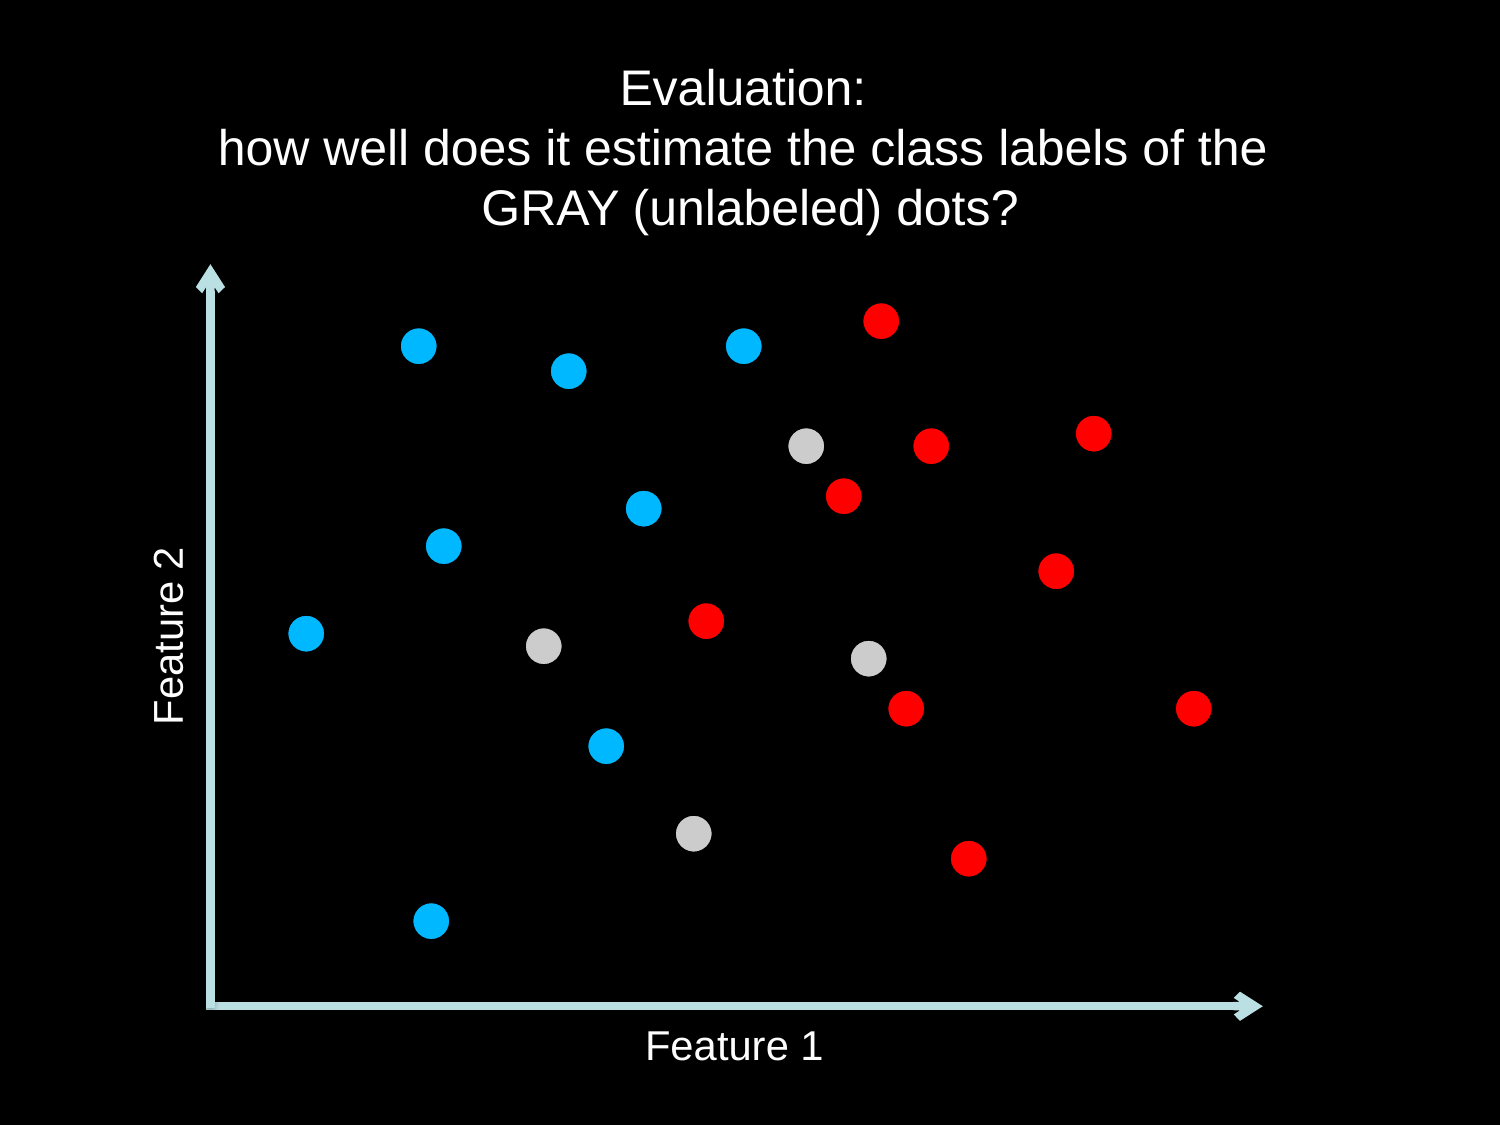

# Evaluation:
how well does it estimate the class labels of the
GRAY (unlabeled) dots?

Feature 2
Feature 1
6